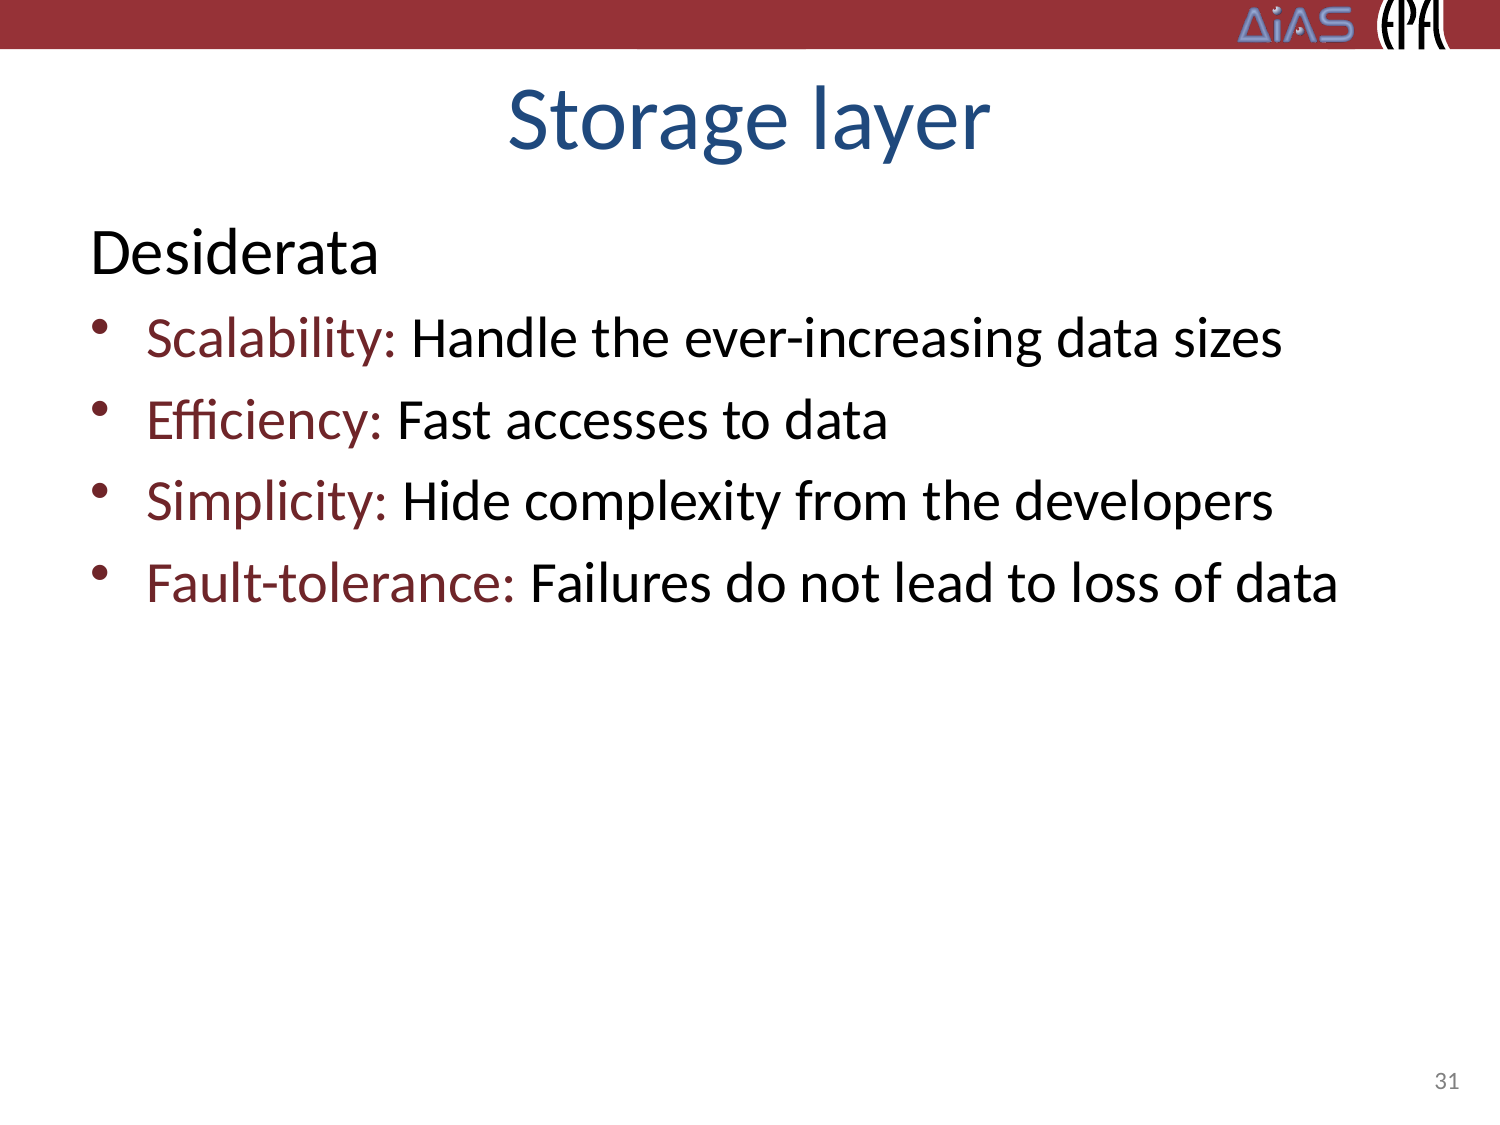

# Storage layer
Desiderata
Scalability: Handle the ever-increasing data sizes
Efficiency: Fast accesses to data
Simplicity: Hide complexity from the developers
Fault-tolerance: Failures do not lead to loss of data

31